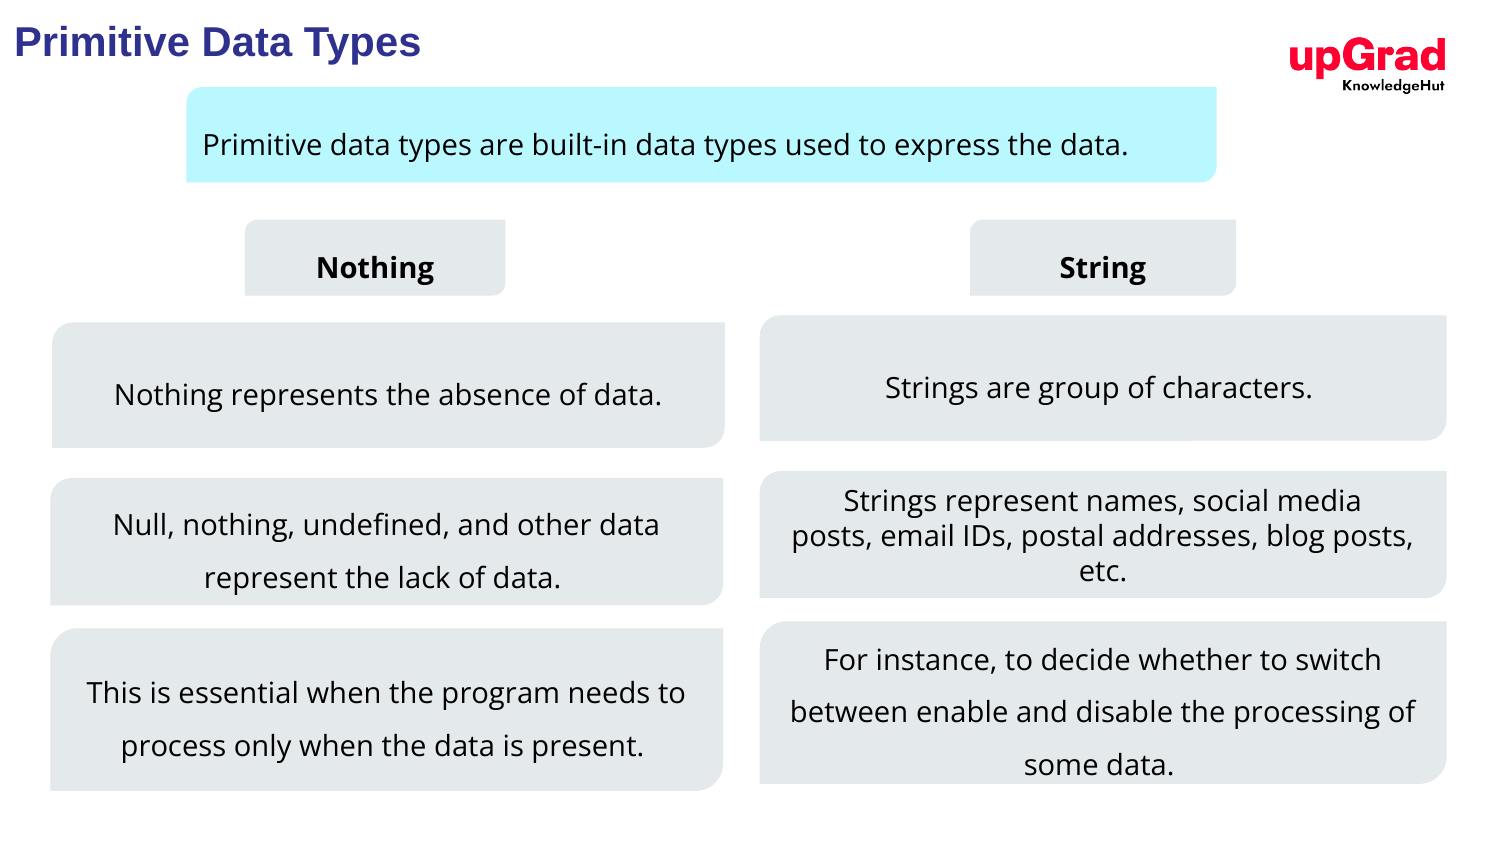

Primitive Data Types
Primitive data types are built-in data types used to express the data.
Nothing
String
Strings are group of characters.
Nothing represents the absence of data.
Strings represent names, social media posts, email IDs, postal addresses, blog posts, etc.
Null, nothing, undefined, and other data represent the lack of data.
For instance, to decide whether to switch between enable and disable the processing of some data.
This is essential when the program needs to process only when the data is present.